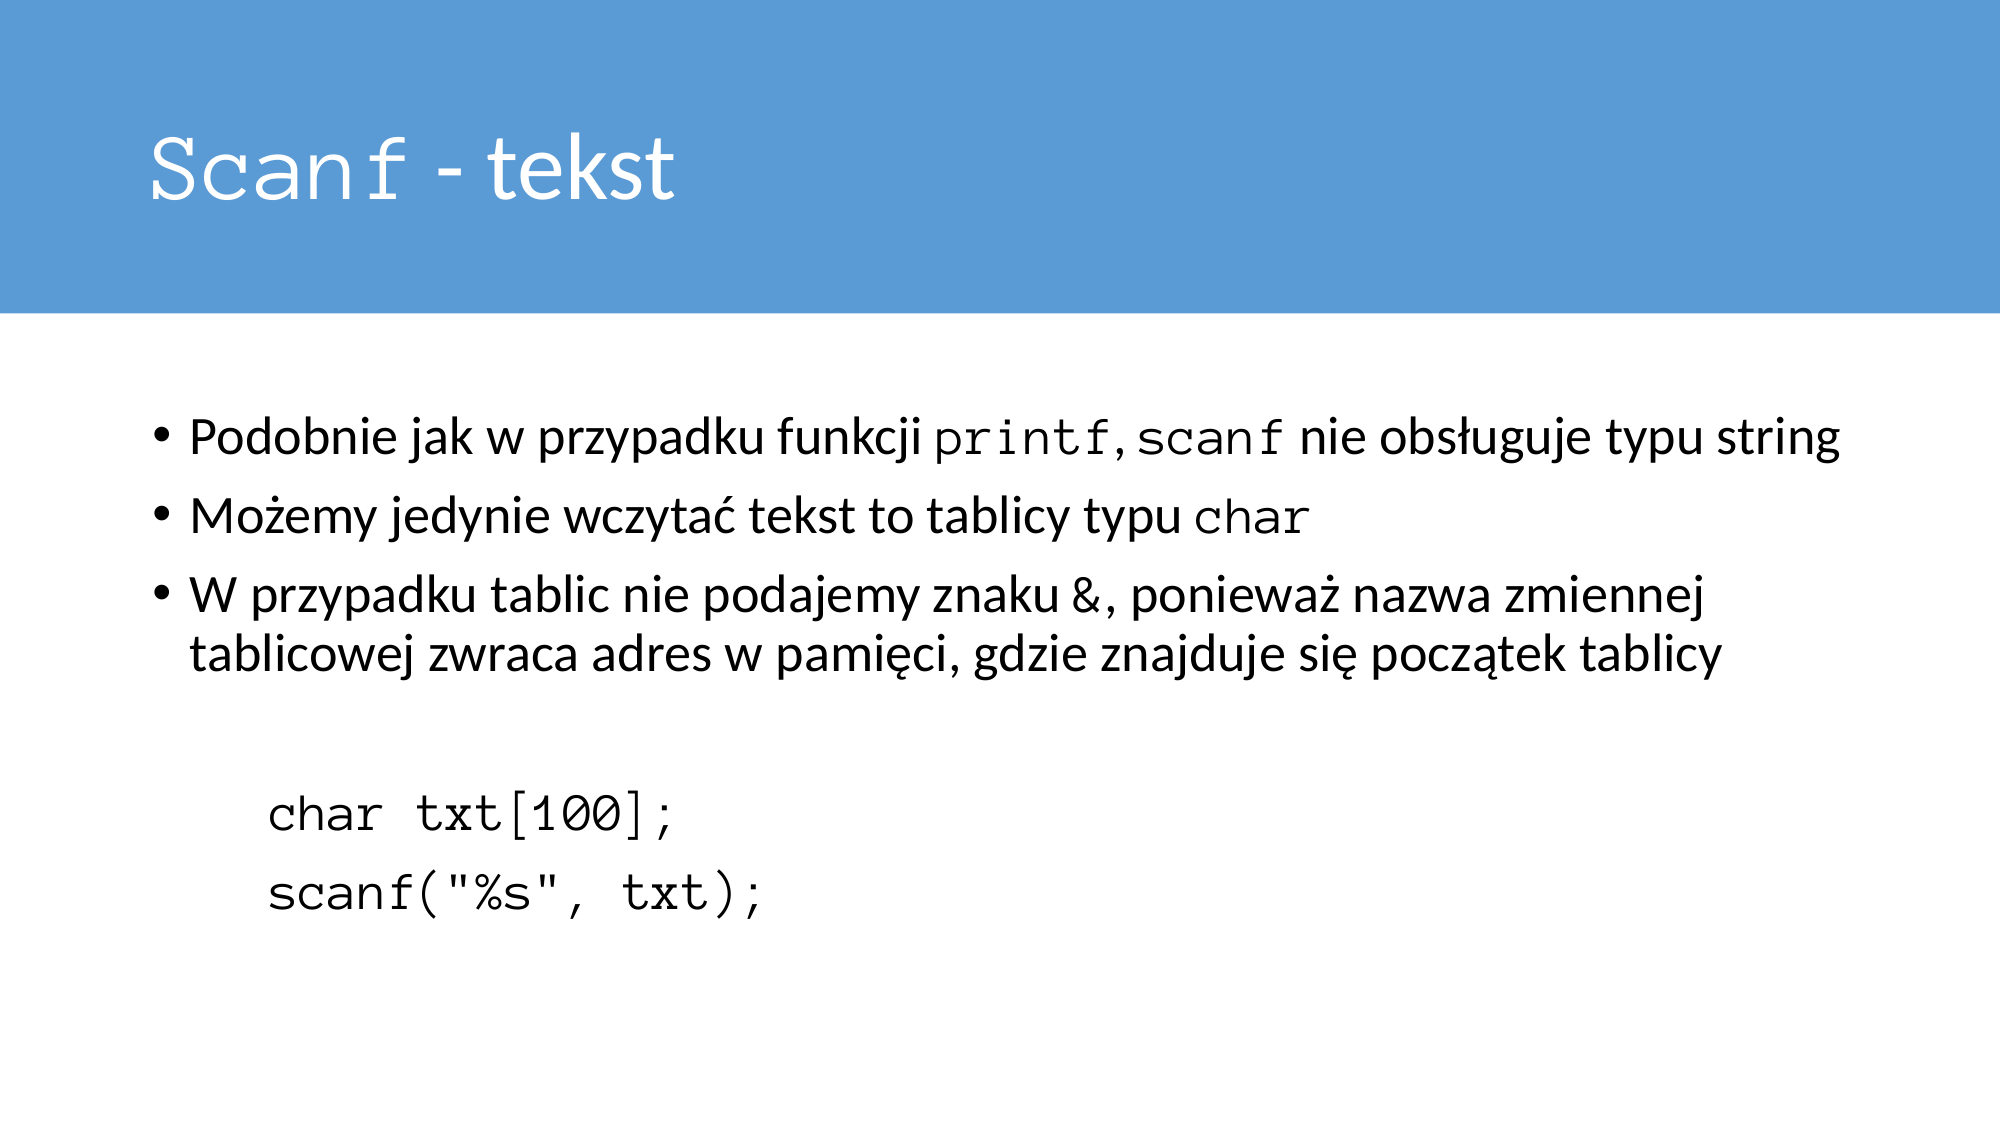

# Scanf - tekst
Podobnie jak w przypadku funkcji printf, scanf nie obsługuje typu string
Możemy jedynie wczytać tekst to tablicy typu char
W przypadku tablic nie podajemy znaku &, ponieważ nazwa zmiennej tablicowej zwraca adres w pamięci, gdzie znajduje się początek tablicy

char txt[100];
scanf("%s", txt);